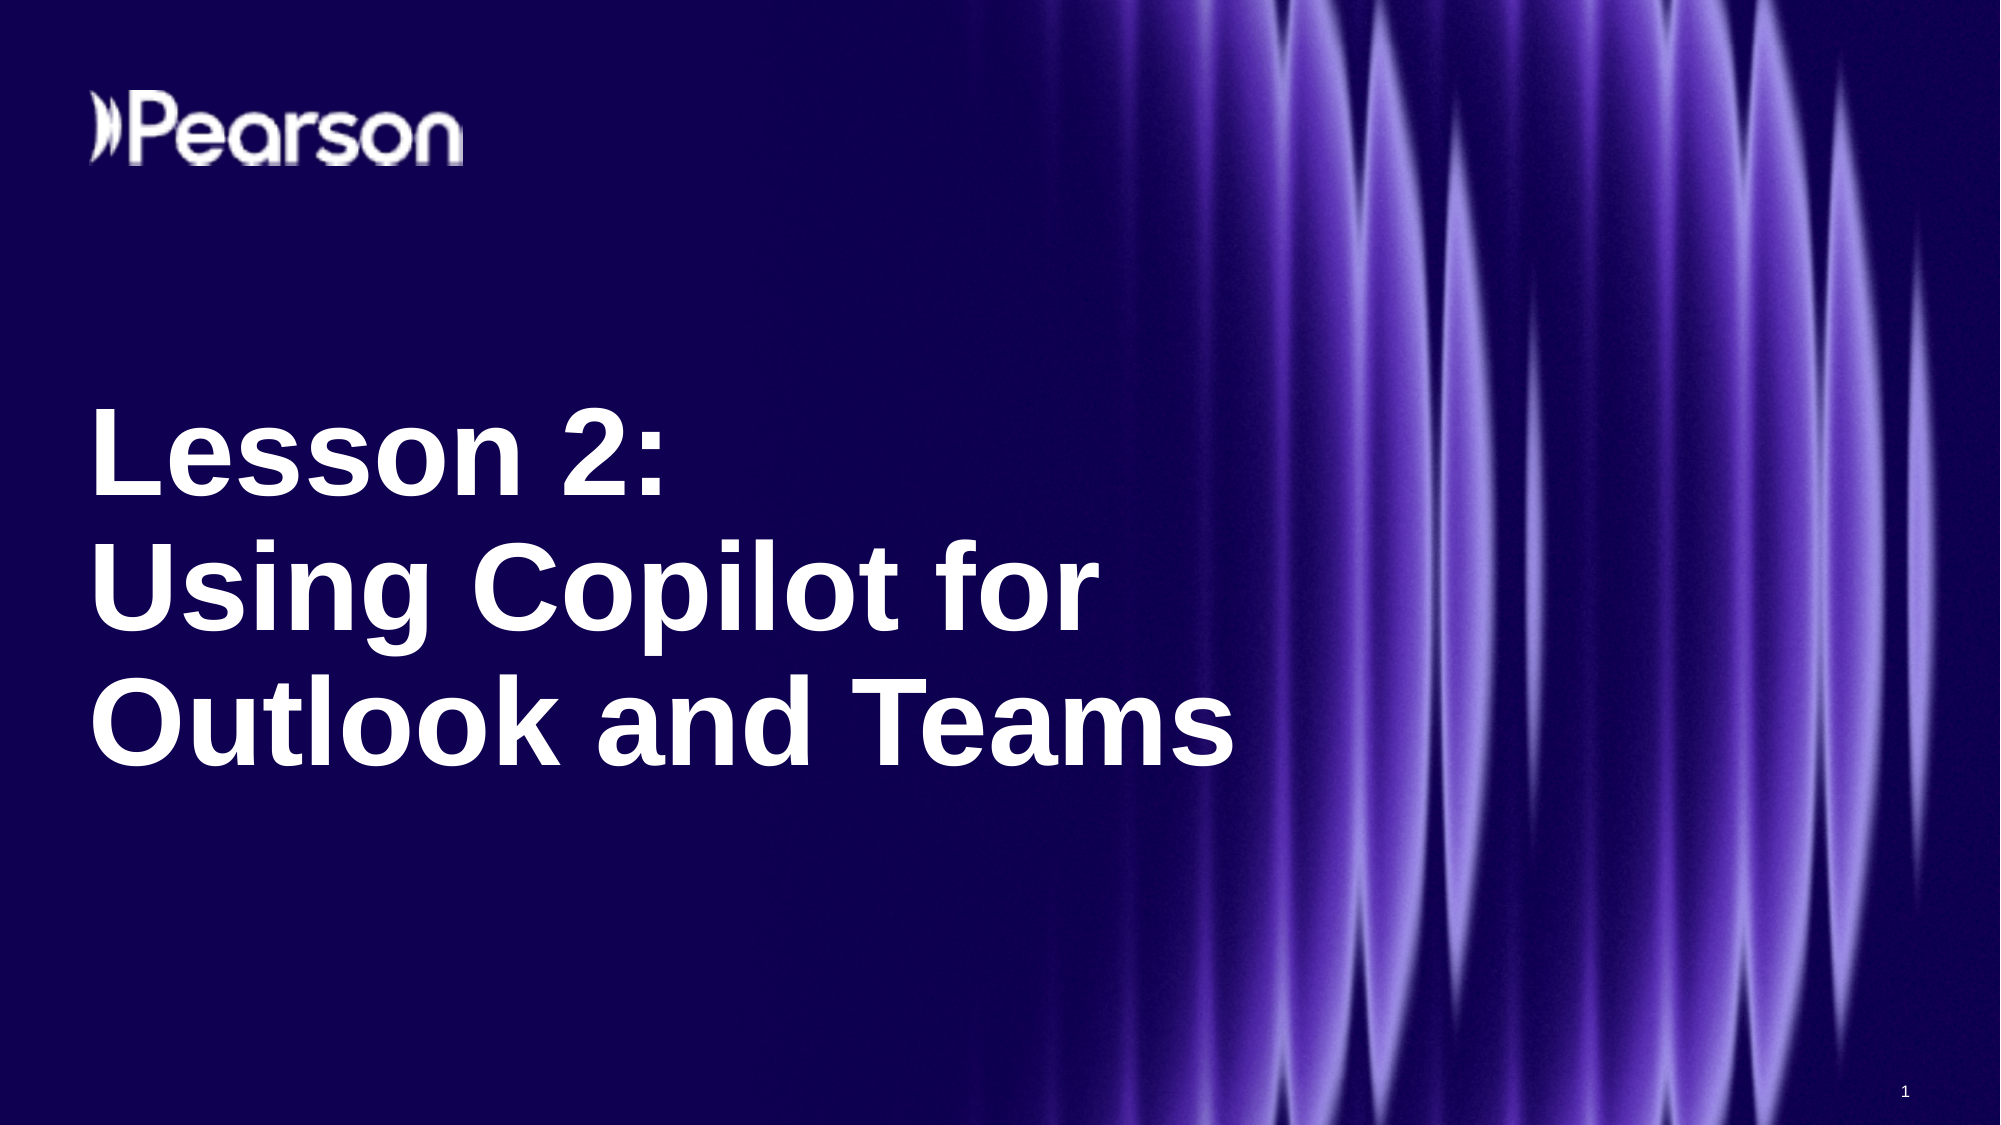

# Lesson 2: Using Copilot for Outlook and Teams

1